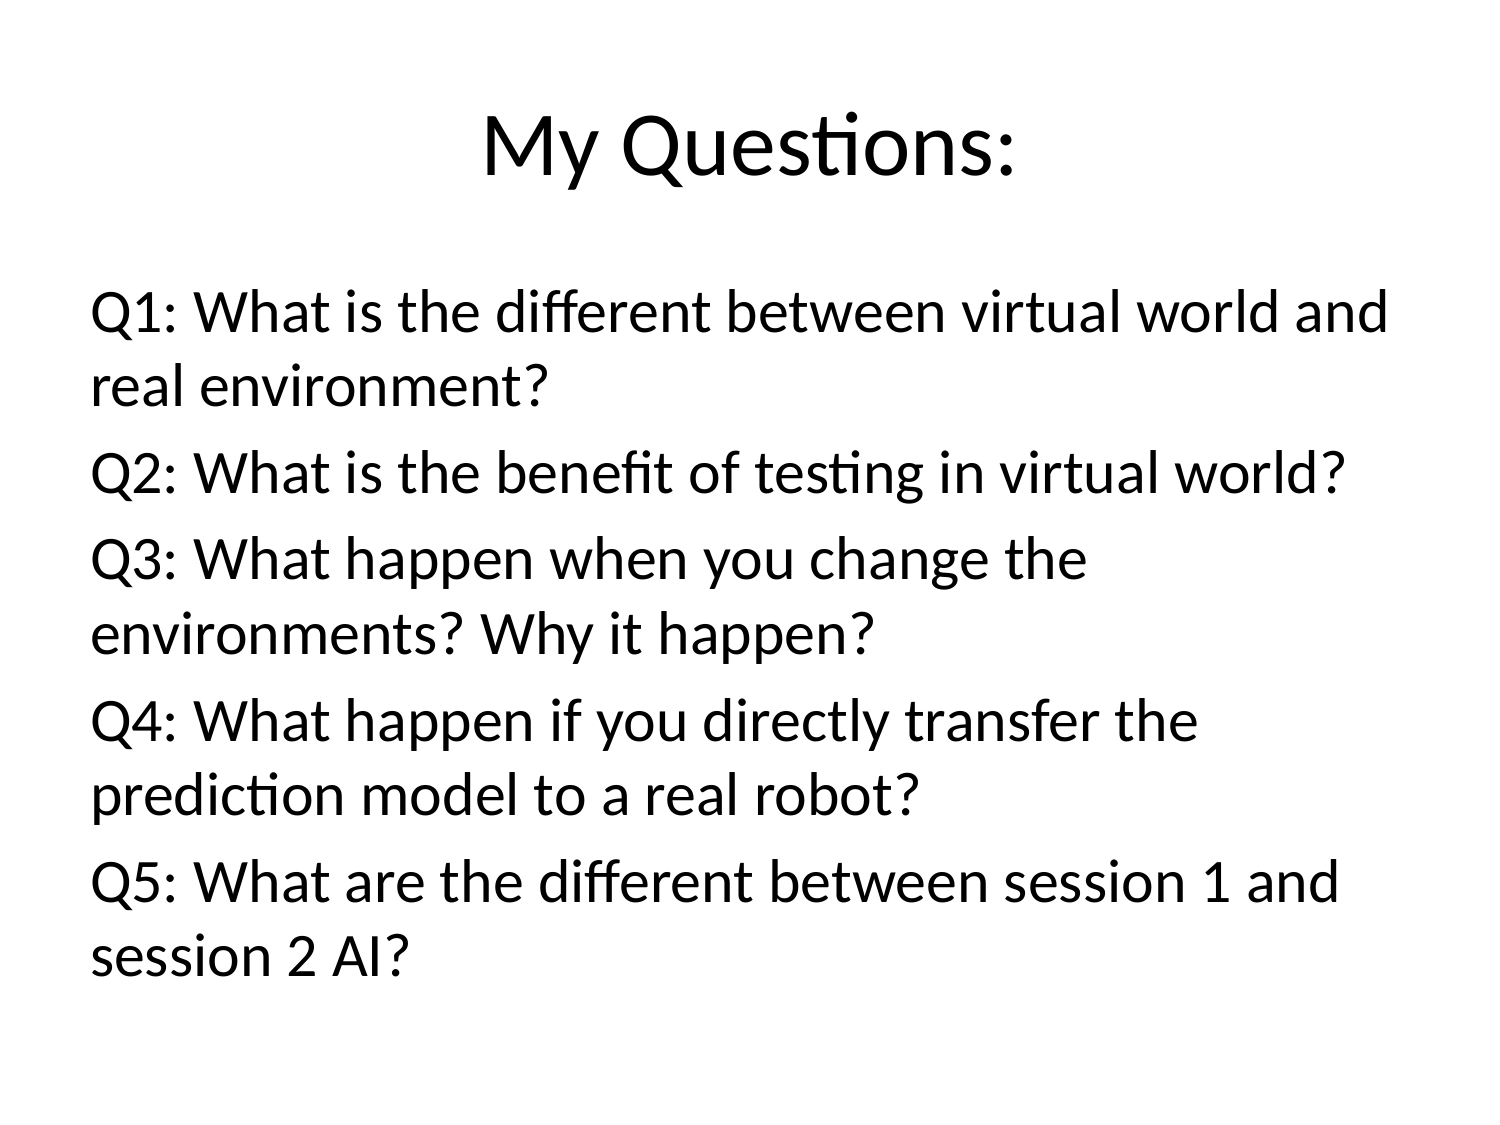

# My Questions:
Q1: What is the different between virtual world and real environment?
Q2: What is the benefit of testing in virtual world?
Q3: What happen when you change the environments? Why it happen?
Q4: What happen if you directly transfer the prediction model to a real robot?
Q5: What are the different between session 1 and session 2 AI?